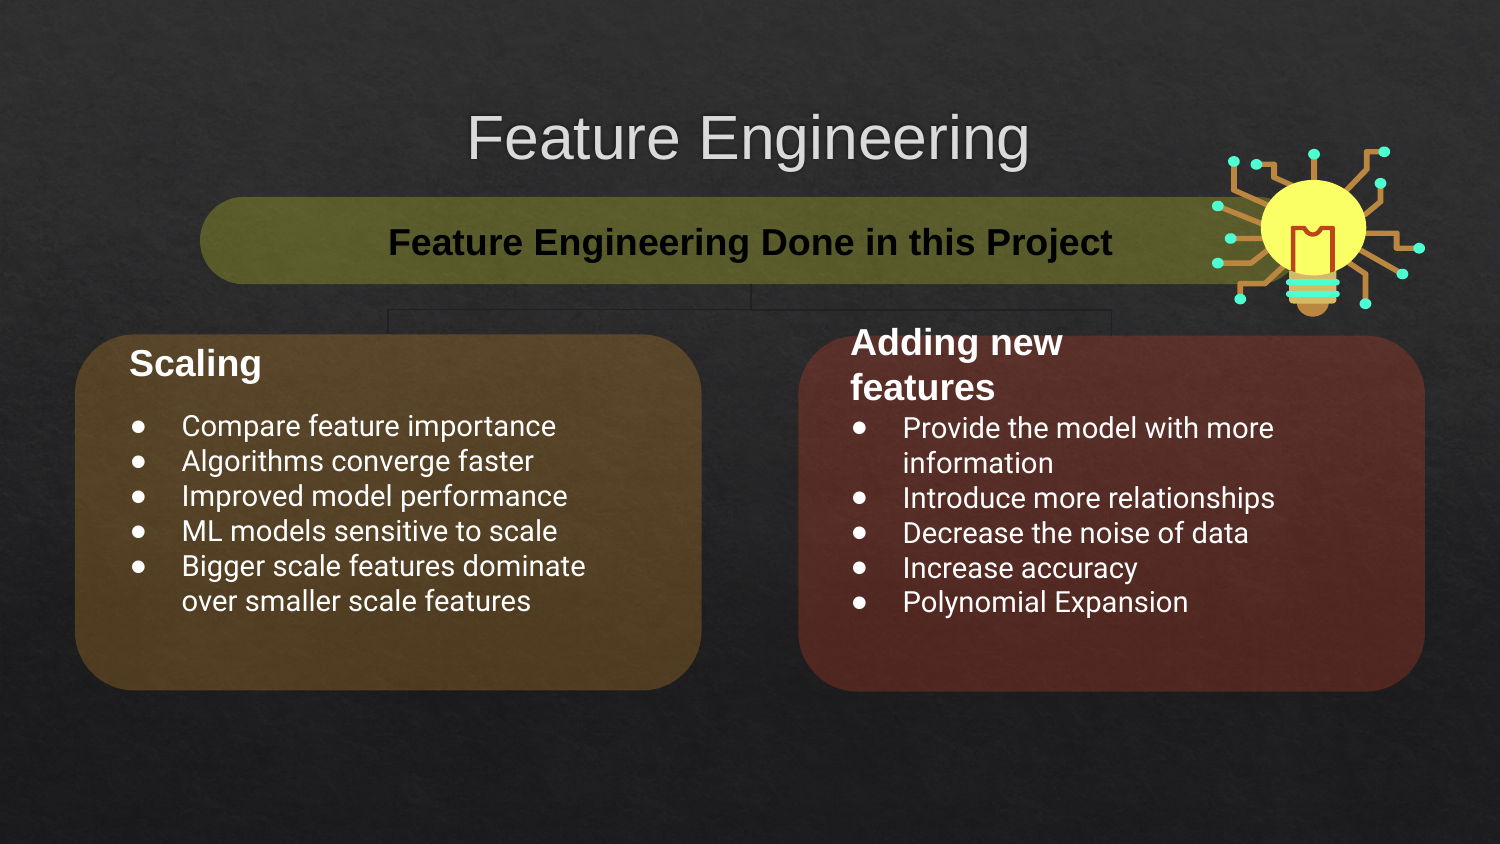

# Feature Engineering

Feature Engineering Done in this Project

Scaling
Compare feature importance
Algorithms converge faster
Improved model performance
ML models sensitive to scale
Bigger scale features dominate over smaller scale features

Adding new features
Provide the model with more information
Introduce more relationships
Decrease the noise of data
Increase accuracy
Polynomial Expansion